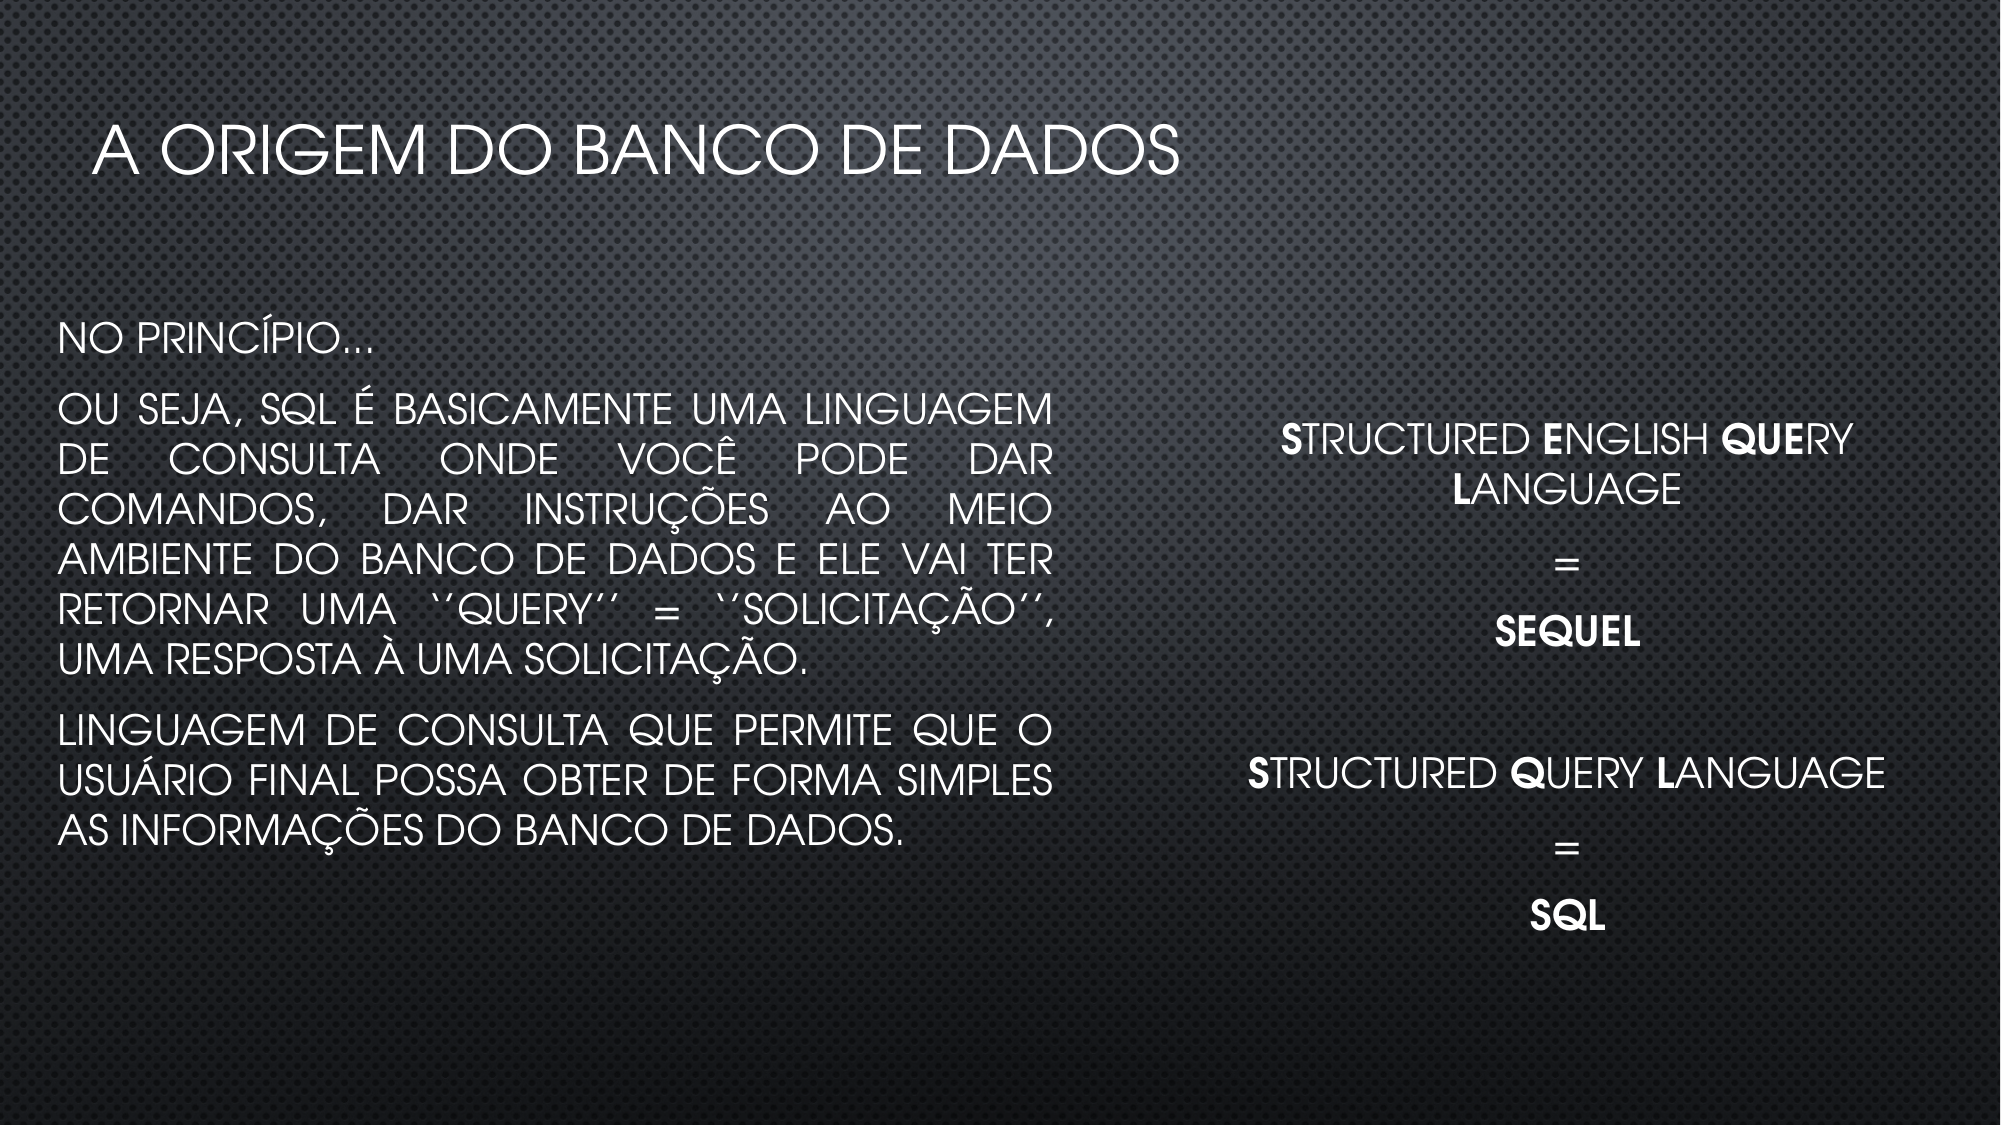

# A origem do Banco de dados

No princípio...
Ou seja, SQL é basicamente uma linguagem de consulta onde você pode dar comandos, dar instruções ao meio ambiente do banco de dados e ele vai ter retornar uma ‘’Query’’ = ‘’solicitação’’, uma resposta à uma solicitação.
Linguagem de Consulta que permite que o usuário final possa obter de forma simples as informações do Banco de Dados.

Structured English Query Language
=
SEQUEL

Structured Query Language
=
SQL